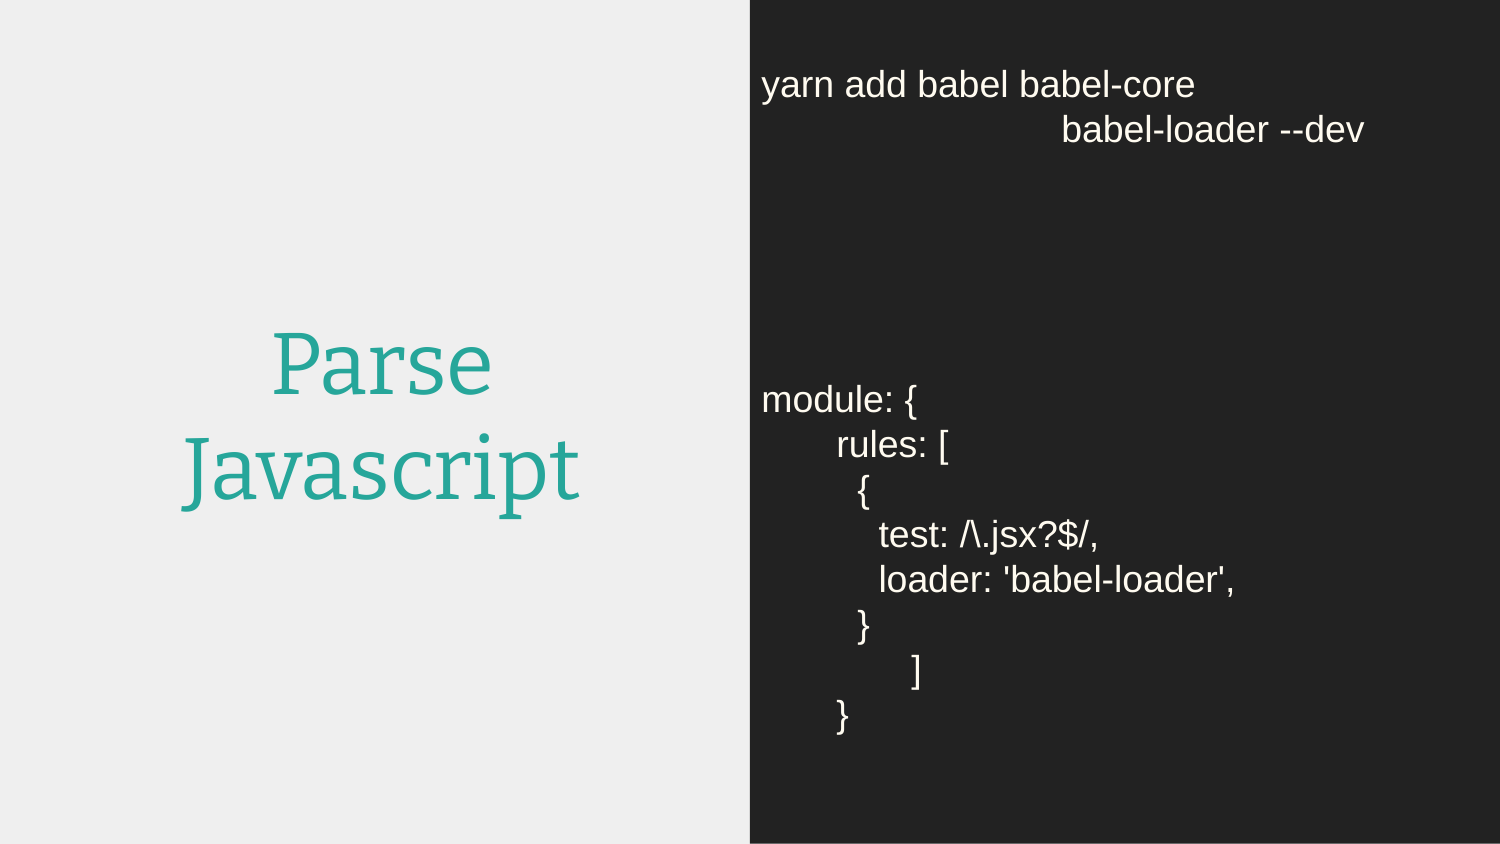

yarn add babel babel-core
		babel-loader --dev

module: {
rules: [
  {
    test: /\.jsx?$/,
    loader: 'babel-loader',
  }
	]
}
# Parse
Javascript